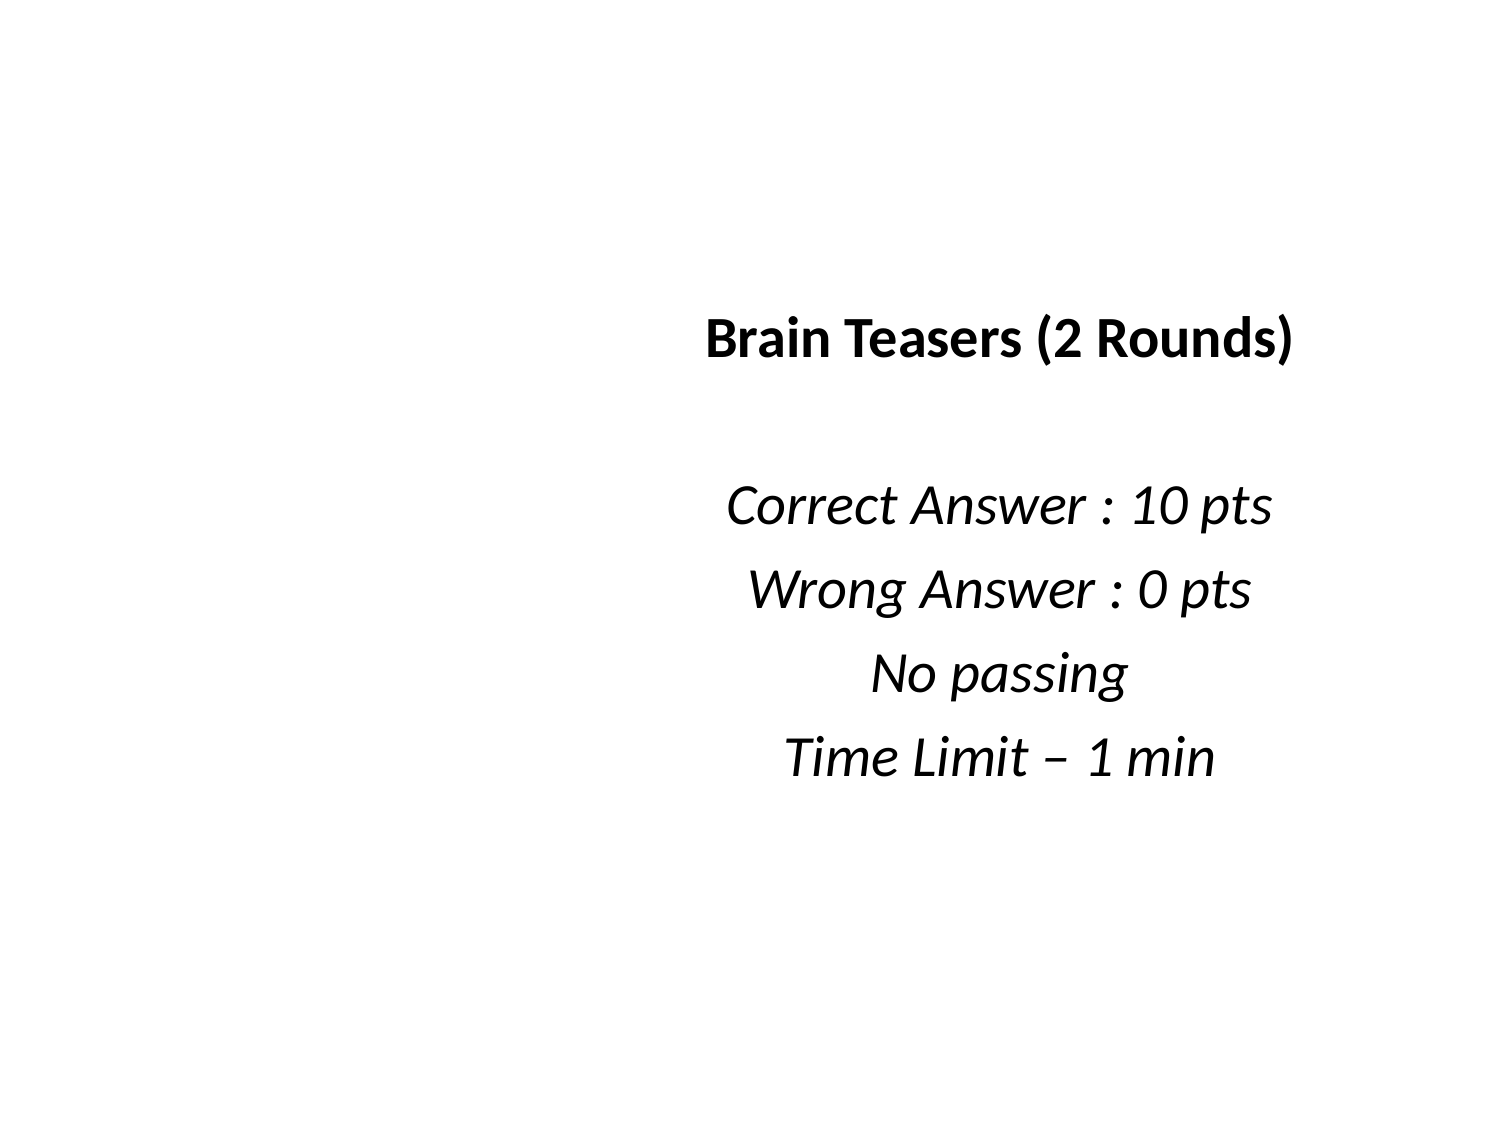

Brain Teasers (2 Rounds)

Correct Answer : 10 pts
Wrong Answer : 0 pts
No passing
Time Limit – 1 min